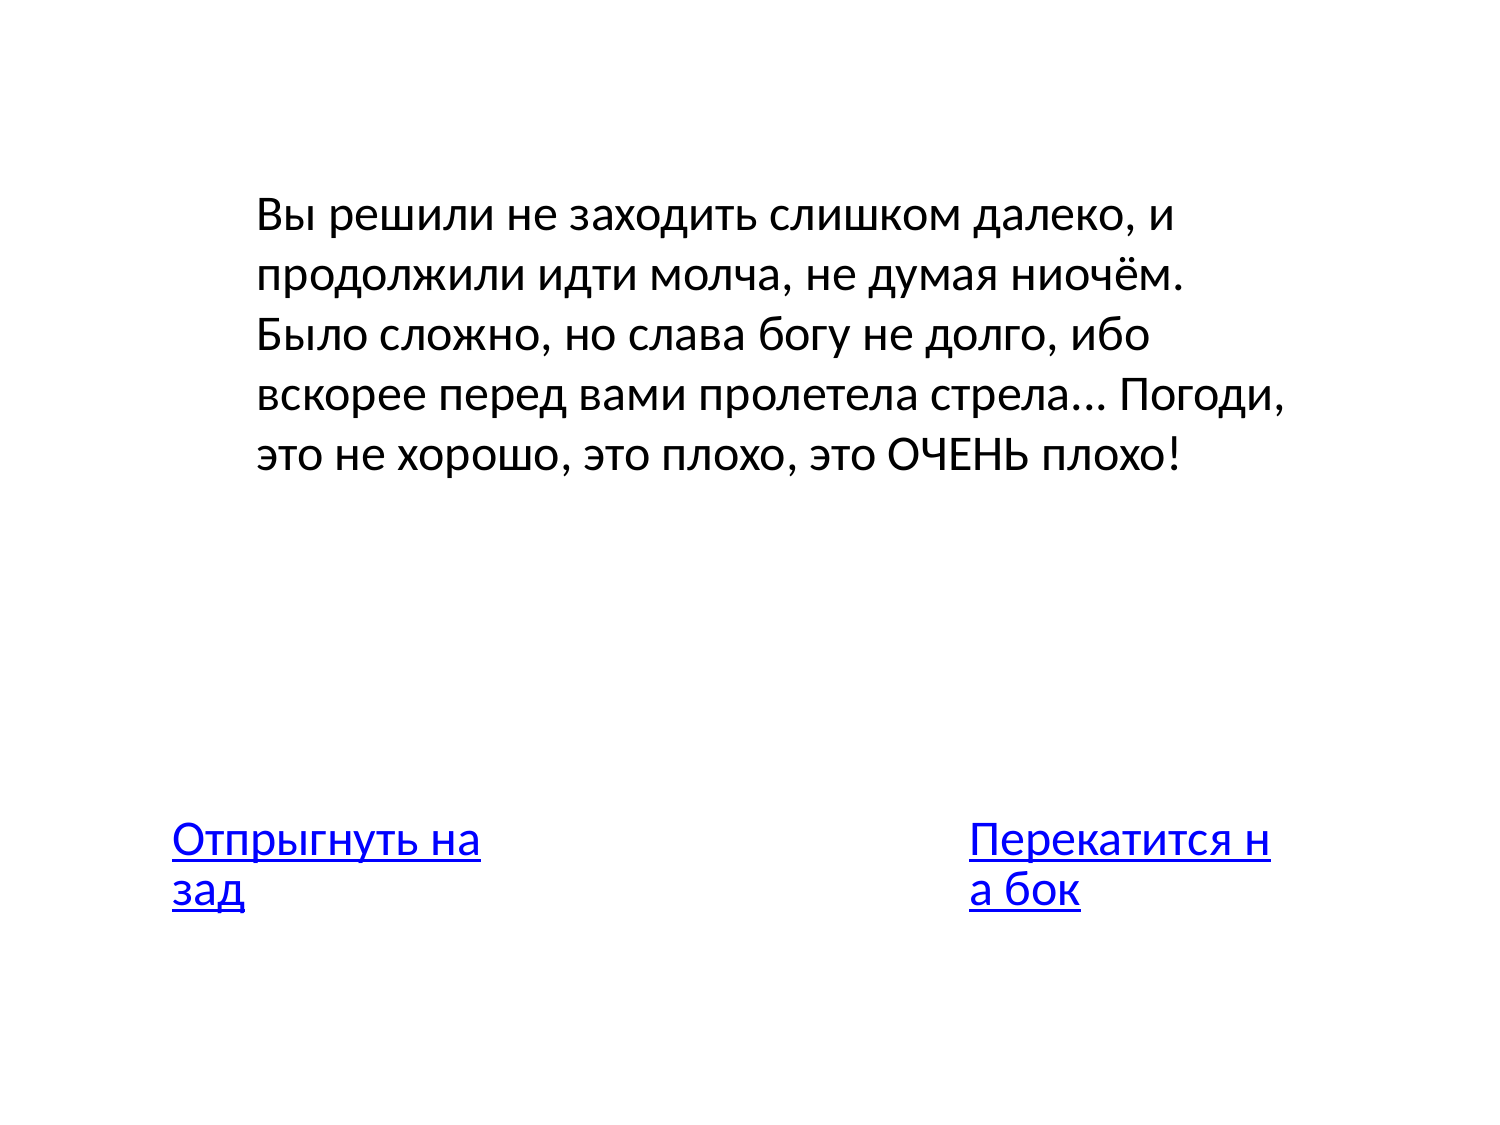

Вы решили не заходить слишком далеко, и продолжили идти молча, не думая ниочём. Было сложно, но слава богу не долго, ибо вскорее перед вами пролетела стрела... Погоди, это не хорошо, это плохо, это ОЧЕНЬ плохо!
Отпрыгнуть назад
Перекатится на бок